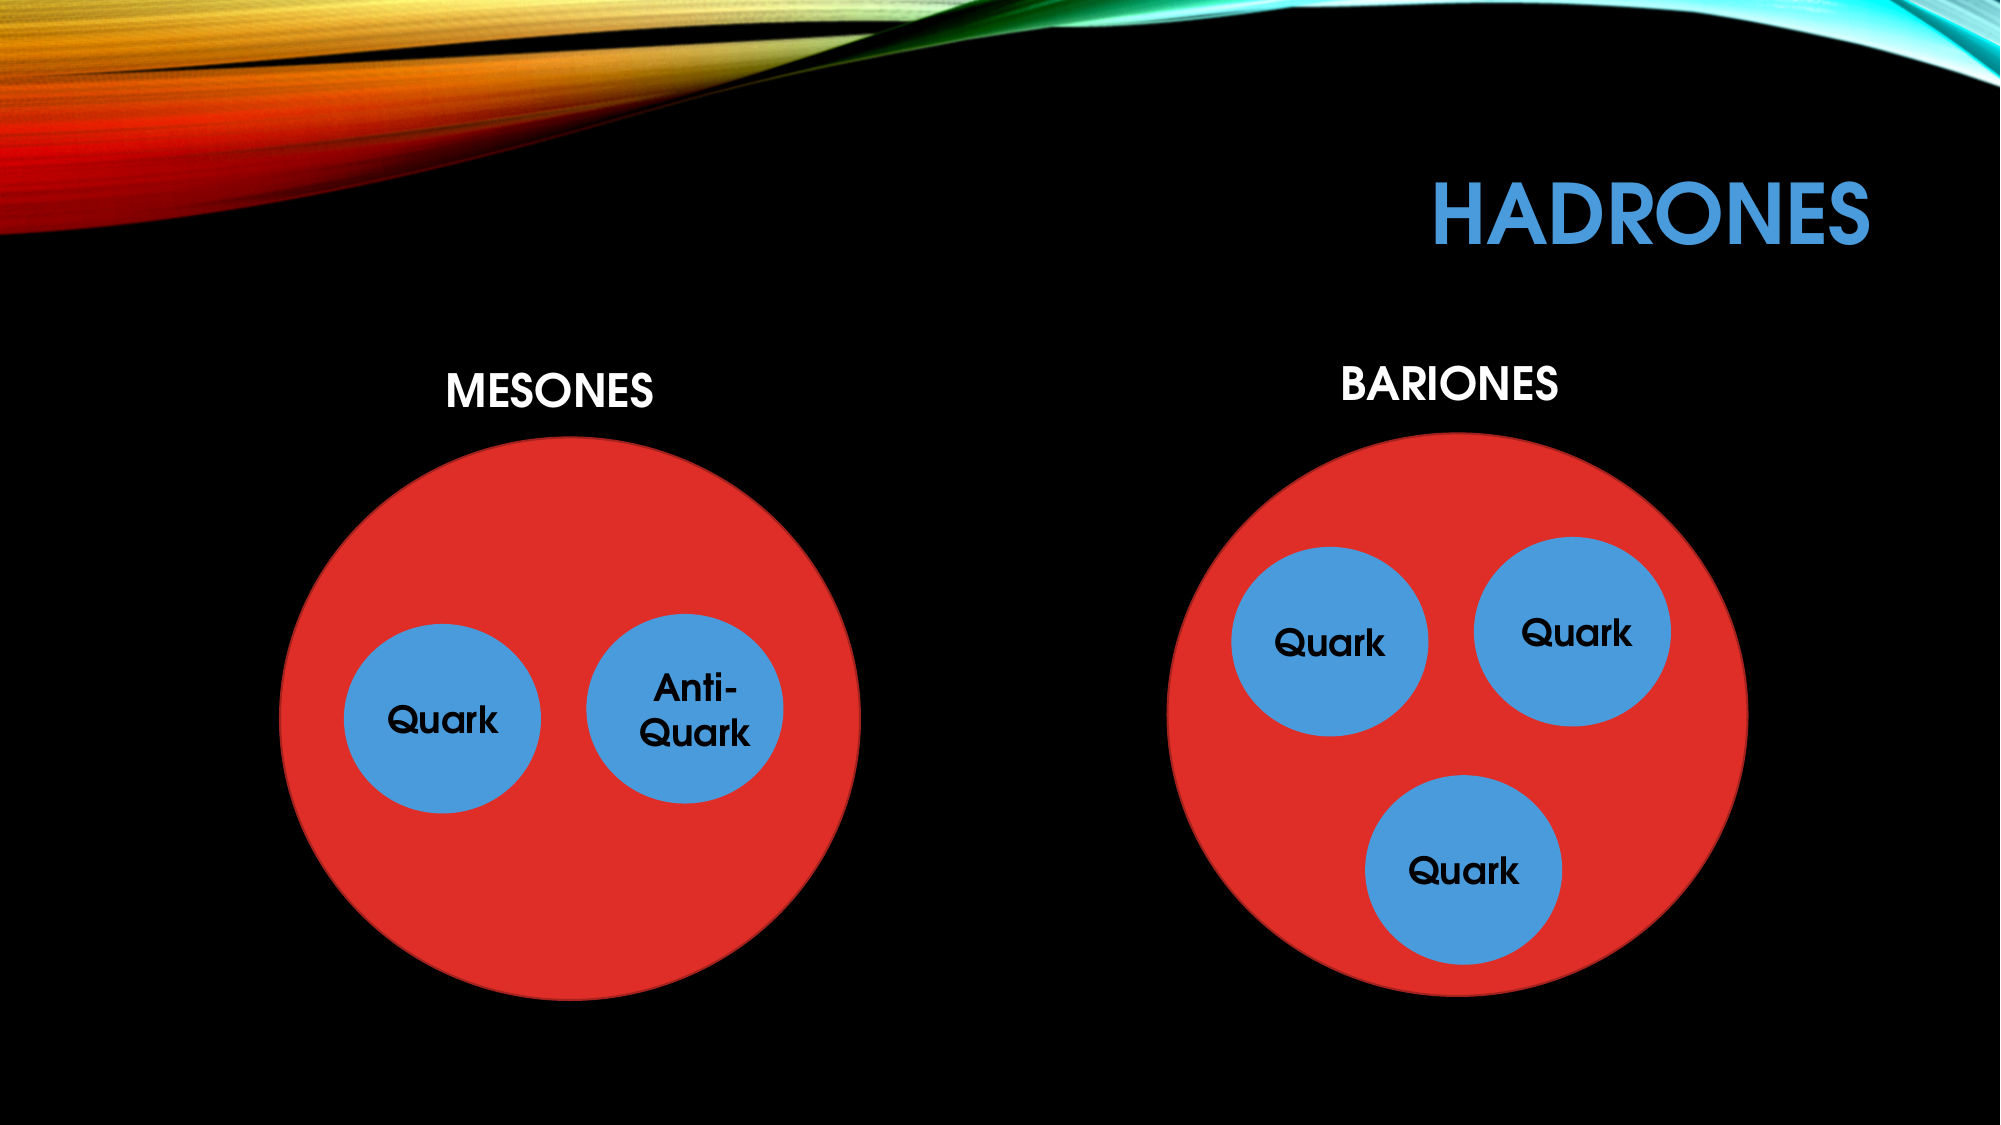

# Hadrones
BARIONES
MESONES

Quark
Quark

Anti-Quark
Quark

Quark